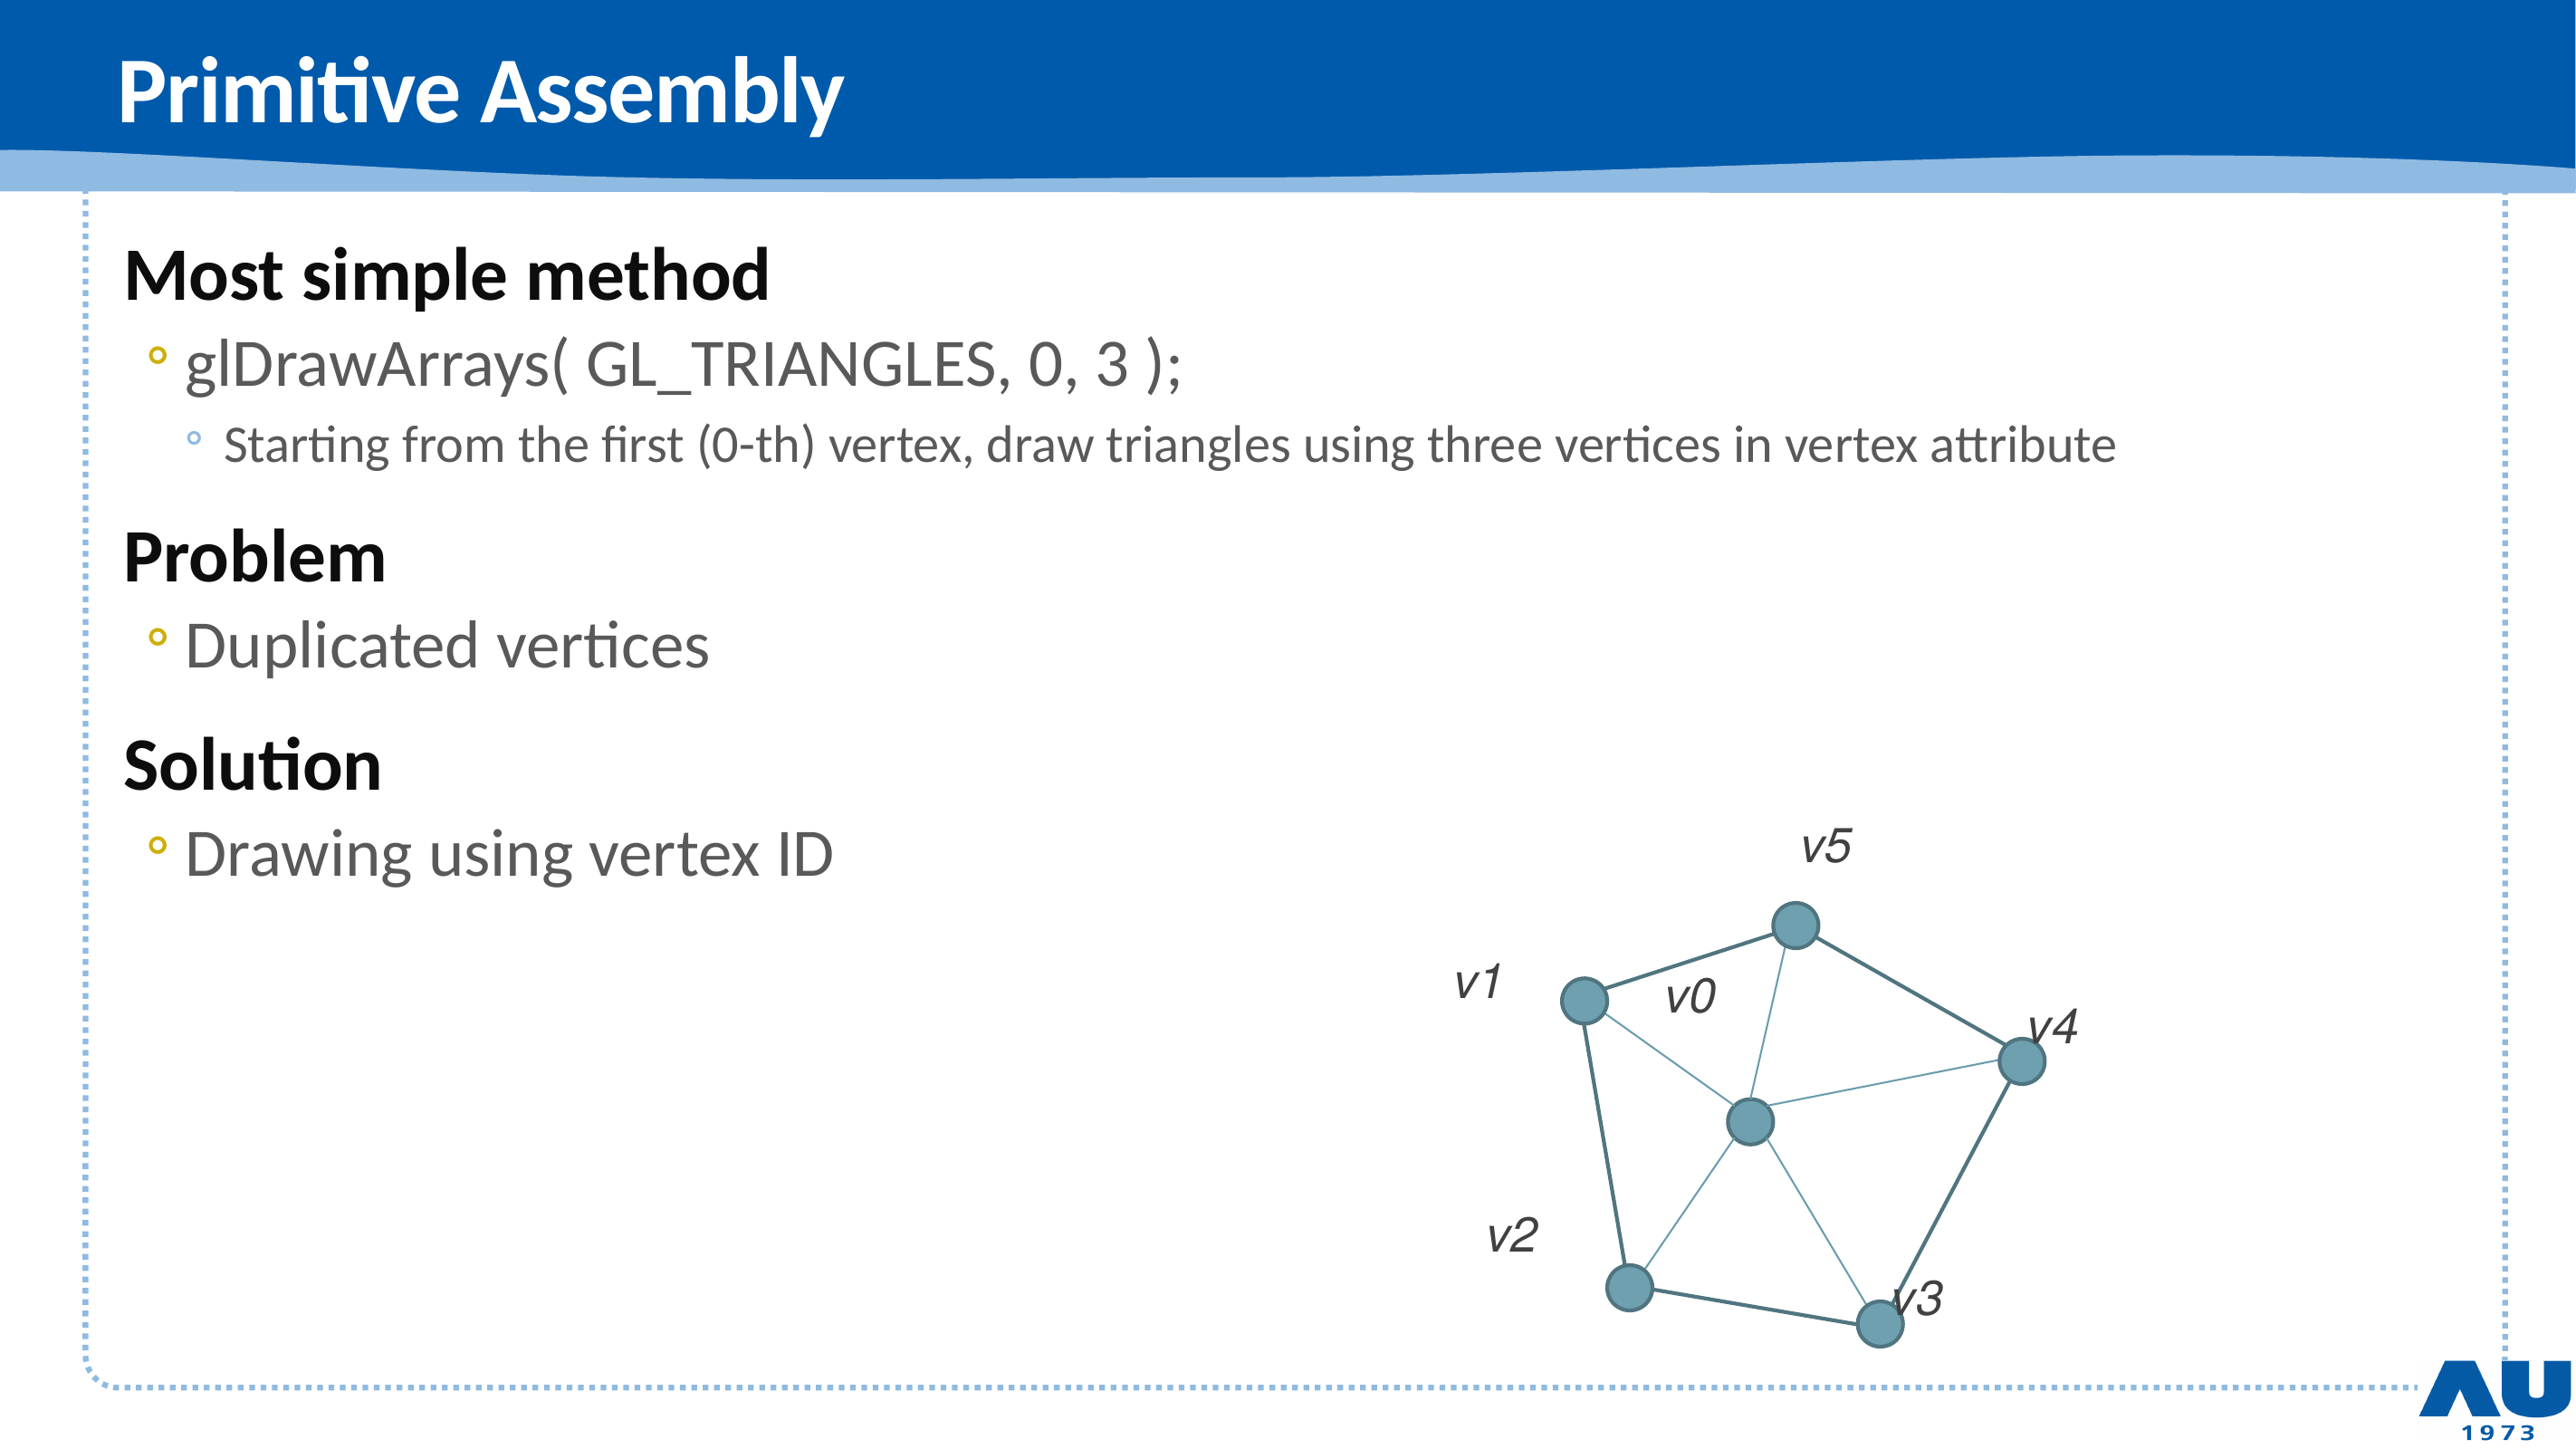

# Primitive Assembly
Most simple method
glDrawArrays( GL_TRIANGLES, 0, 3 );
Starting from the first (0-th) vertex, draw triangles using three vertices in vertex attribute
Problem
Duplicated vertices
Solution
Drawing using vertex ID

v5

v1
v0

v4

v2
v3